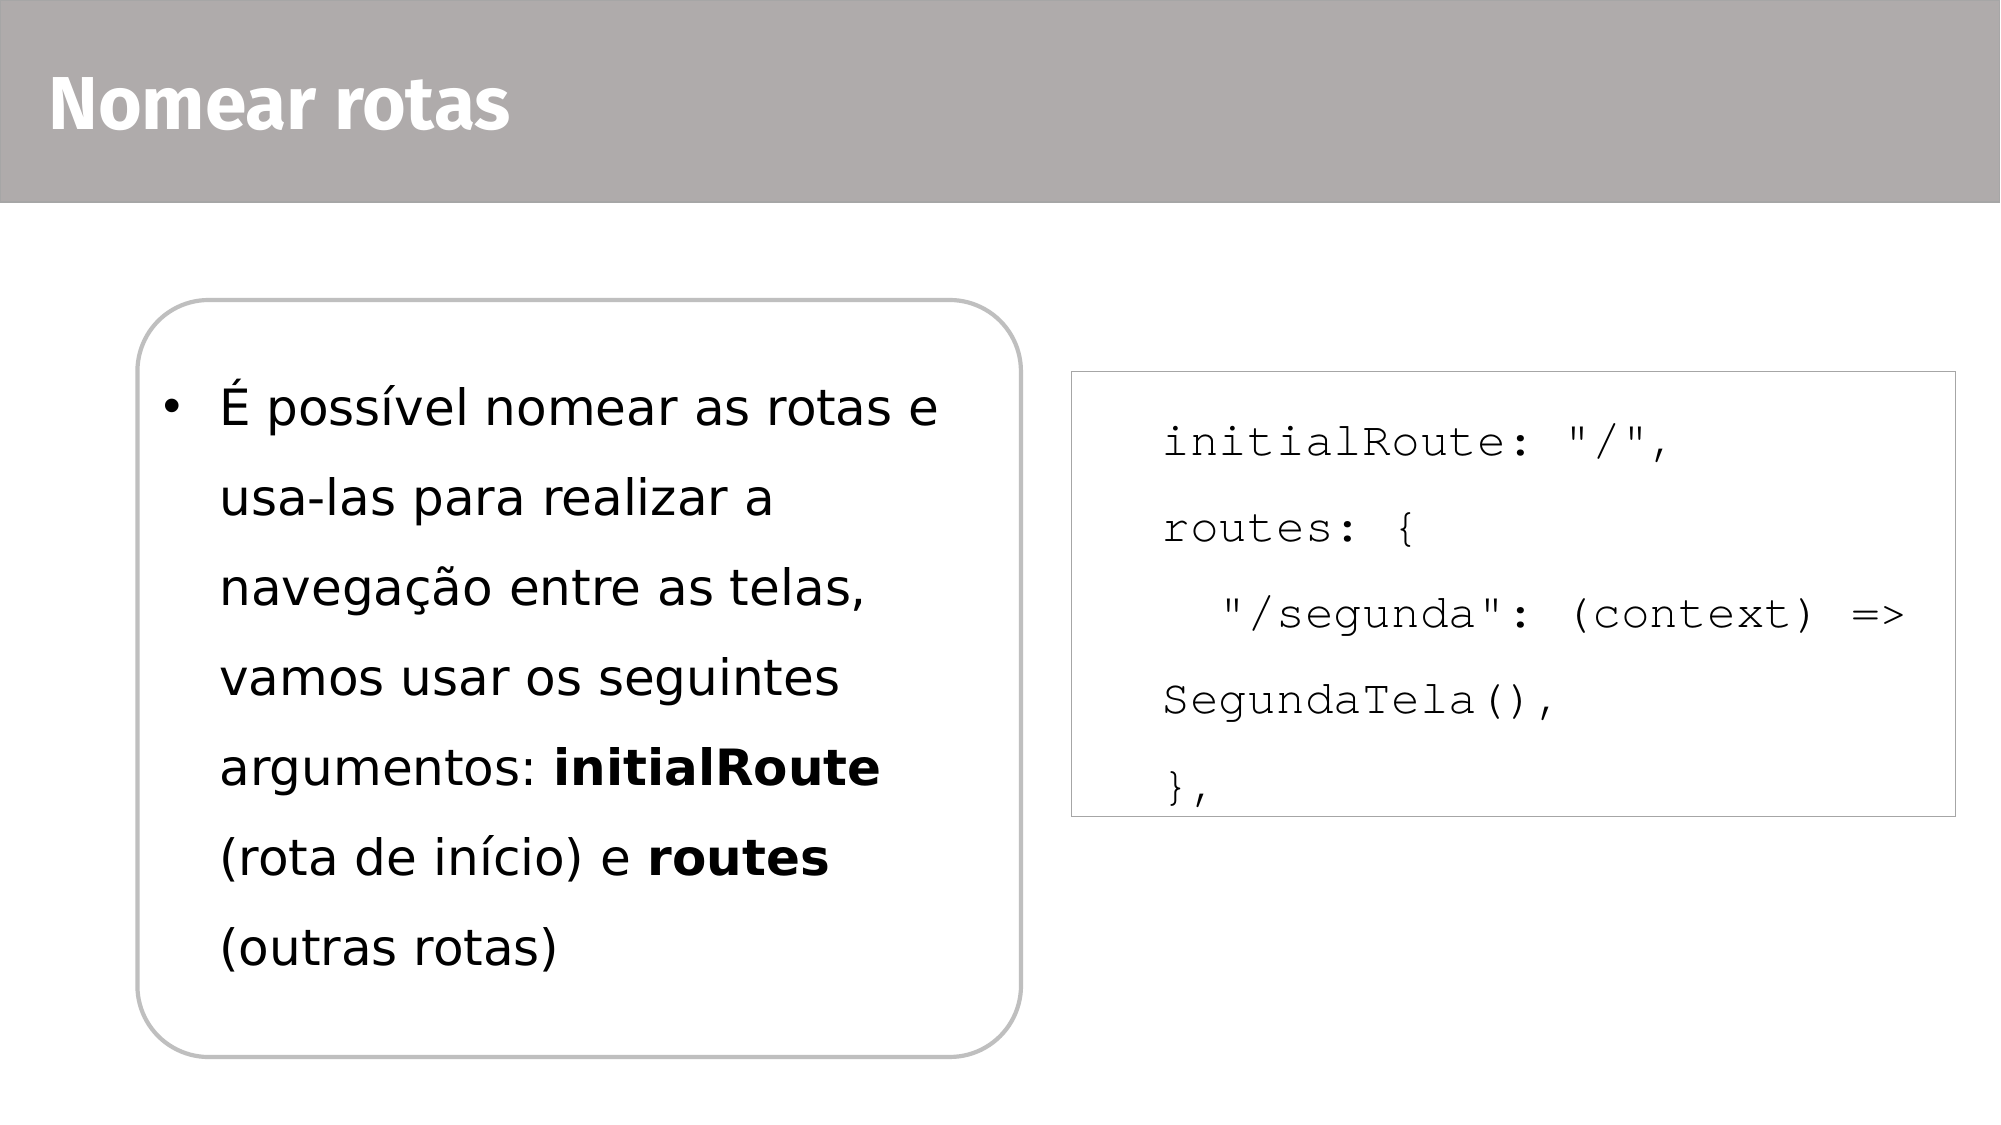

# Nomear rotas

É possível nomear as rotas e usa-las para realizar a navegação entre as telas, vamos usar os seguintes argumentos: initialRoute (rota de início) e routes (outras rotas)

initialRoute: "/",
routes: {
  "/segunda": (context) => SegundaTela(),
},